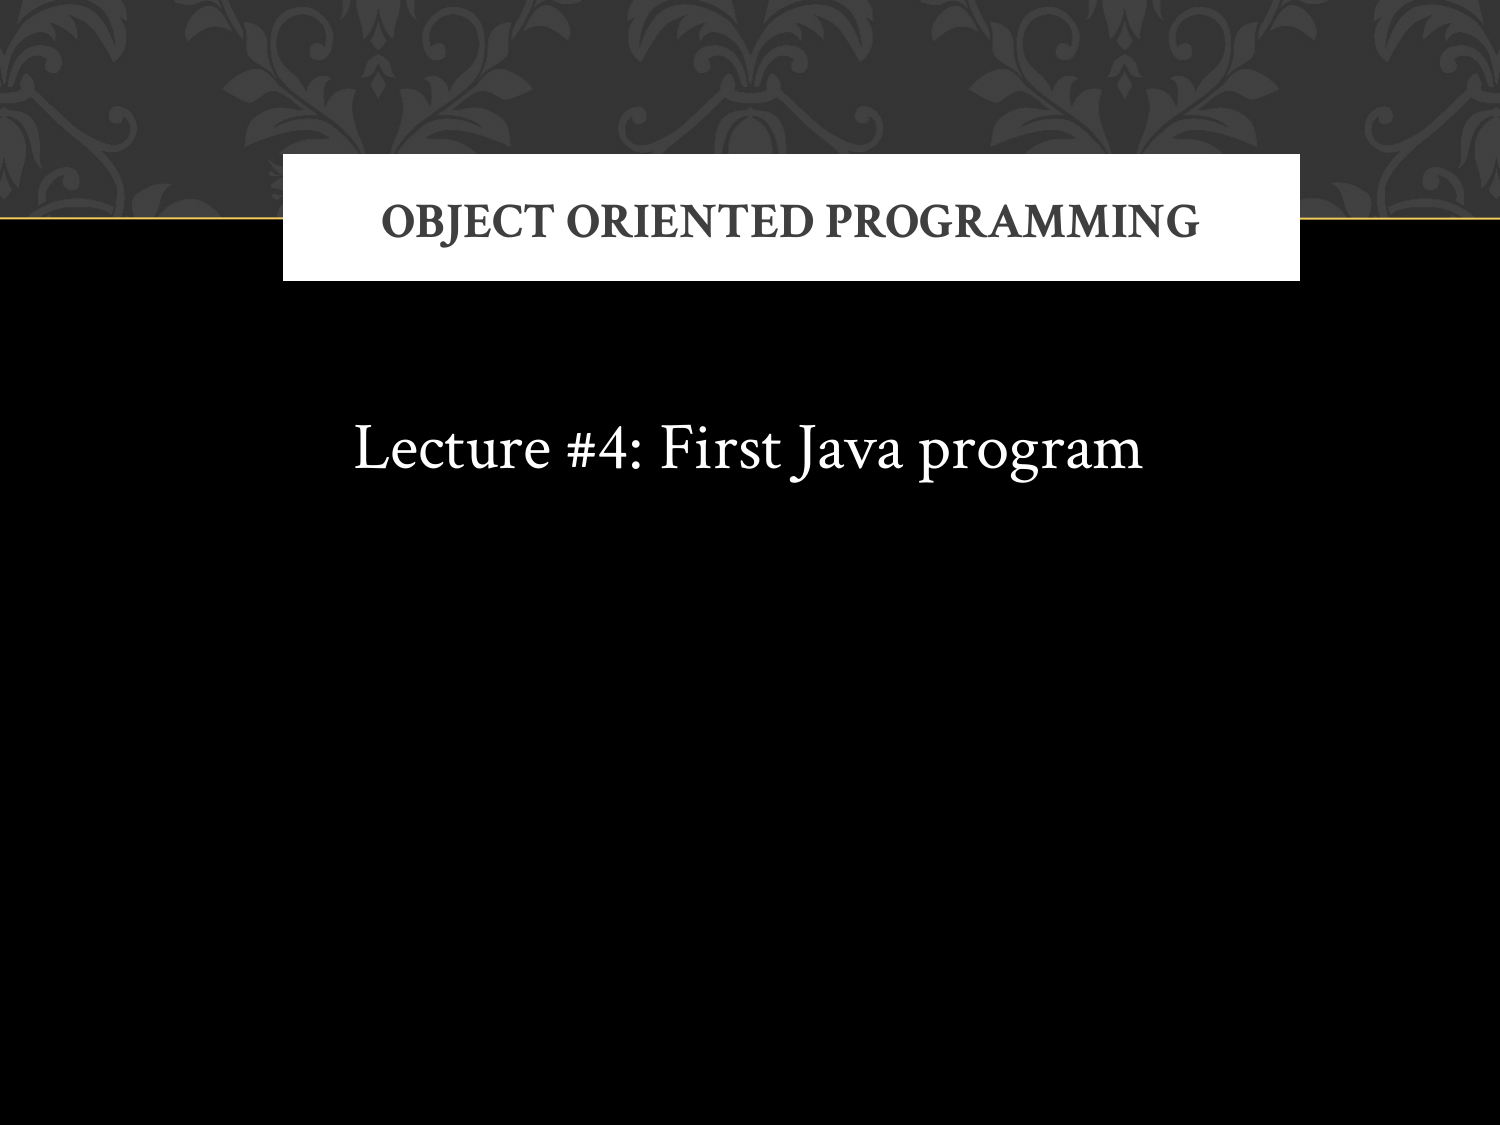

# OBJECT ORIENTED PROGRAMMING

Lecture #4: First Java program